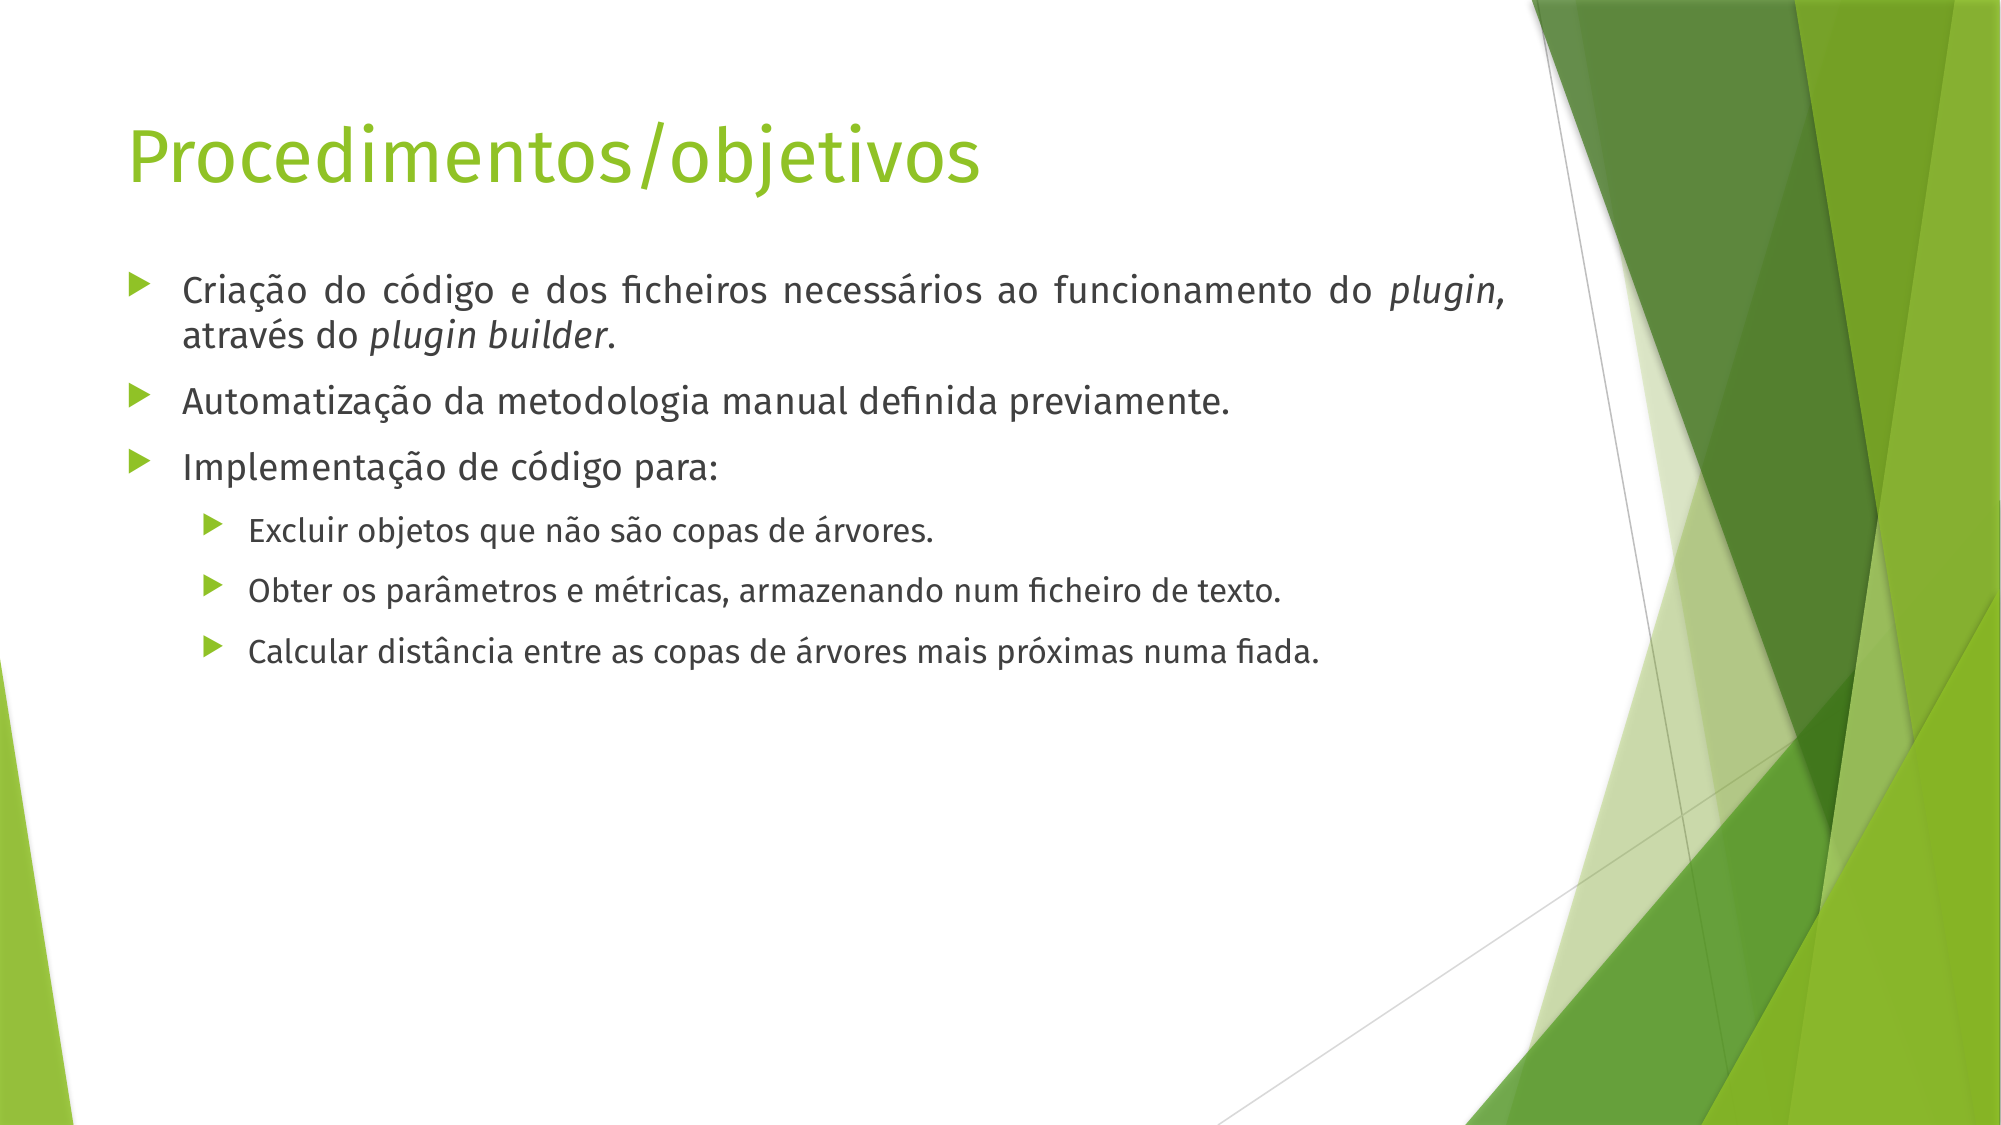

# Procedimentos/objetivos
Criação do código e dos ficheiros necessários ao funcionamento do plugin, através do plugin builder.
Automatização da metodologia manual definida previamente.
Implementação de código para:
Excluir objetos que não são copas de árvores.
Obter os parâmetros e métricas, armazenando num ficheiro de texto.
Calcular distância entre as copas de árvores mais próximas numa fiada.